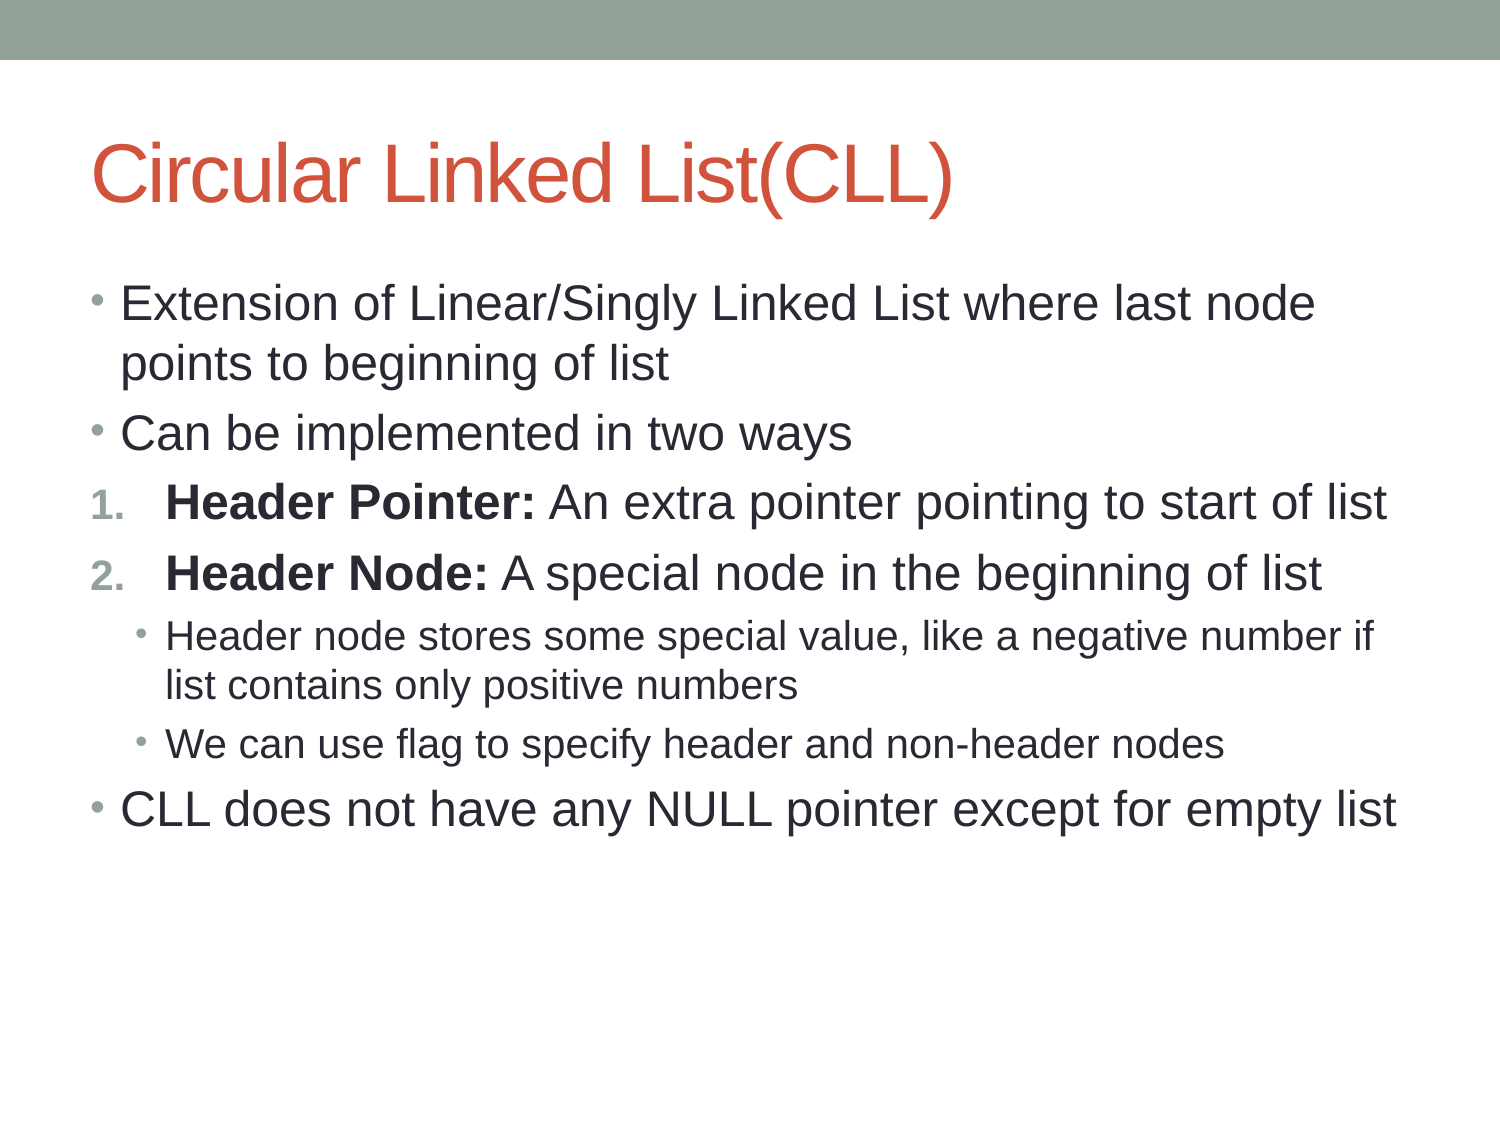

# Circular Linked List(CLL)
Extension of Linear/Singly Linked List where last node points to beginning of list
Can be implemented in two ways
Header Pointer: An extra pointer pointing to start of list
Header Node: A special node in the beginning of list
Header node stores some special value, like a negative number if list contains only positive numbers
We can use flag to specify header and non-header nodes
CLL does not have any NULL pointer except for empty list